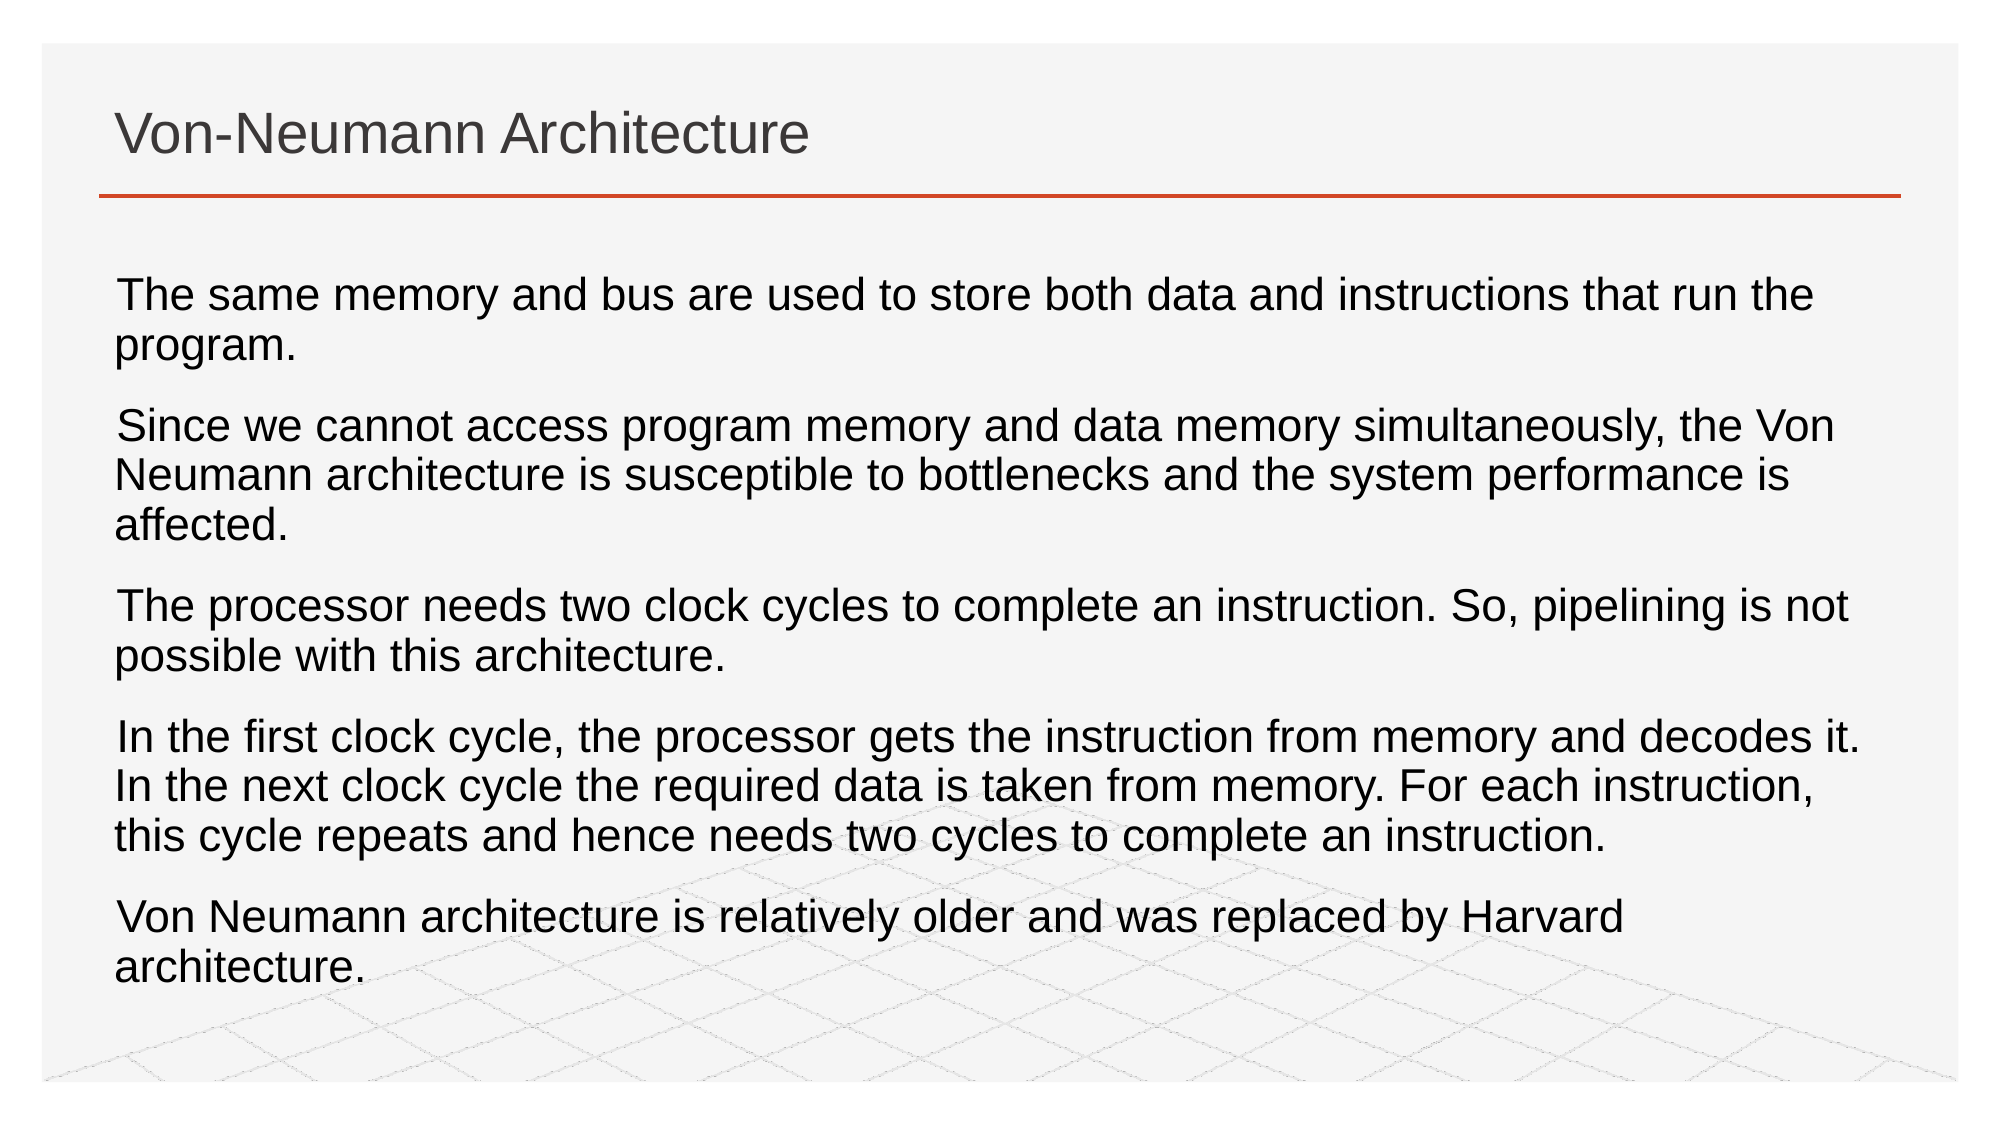

# Von-Neumann Architecture
The same memory and bus are used to store both data and instructions that run the program.
Since we cannot access program memory and data memory simultaneously, the Von Neumann architecture is susceptible to bottlenecks and the system performance is affected.
The processor needs two clock cycles to complete an instruction. So, pipelining is not possible with this architecture.
In the first clock cycle, the processor gets the instruction from memory and decodes it. In the next clock cycle the required data is taken from memory. For each instruction,  this cycle repeats and hence needs two cycles to complete an instruction.
Von Neumann architecture is relatively older and was replaced by Harvard architecture.